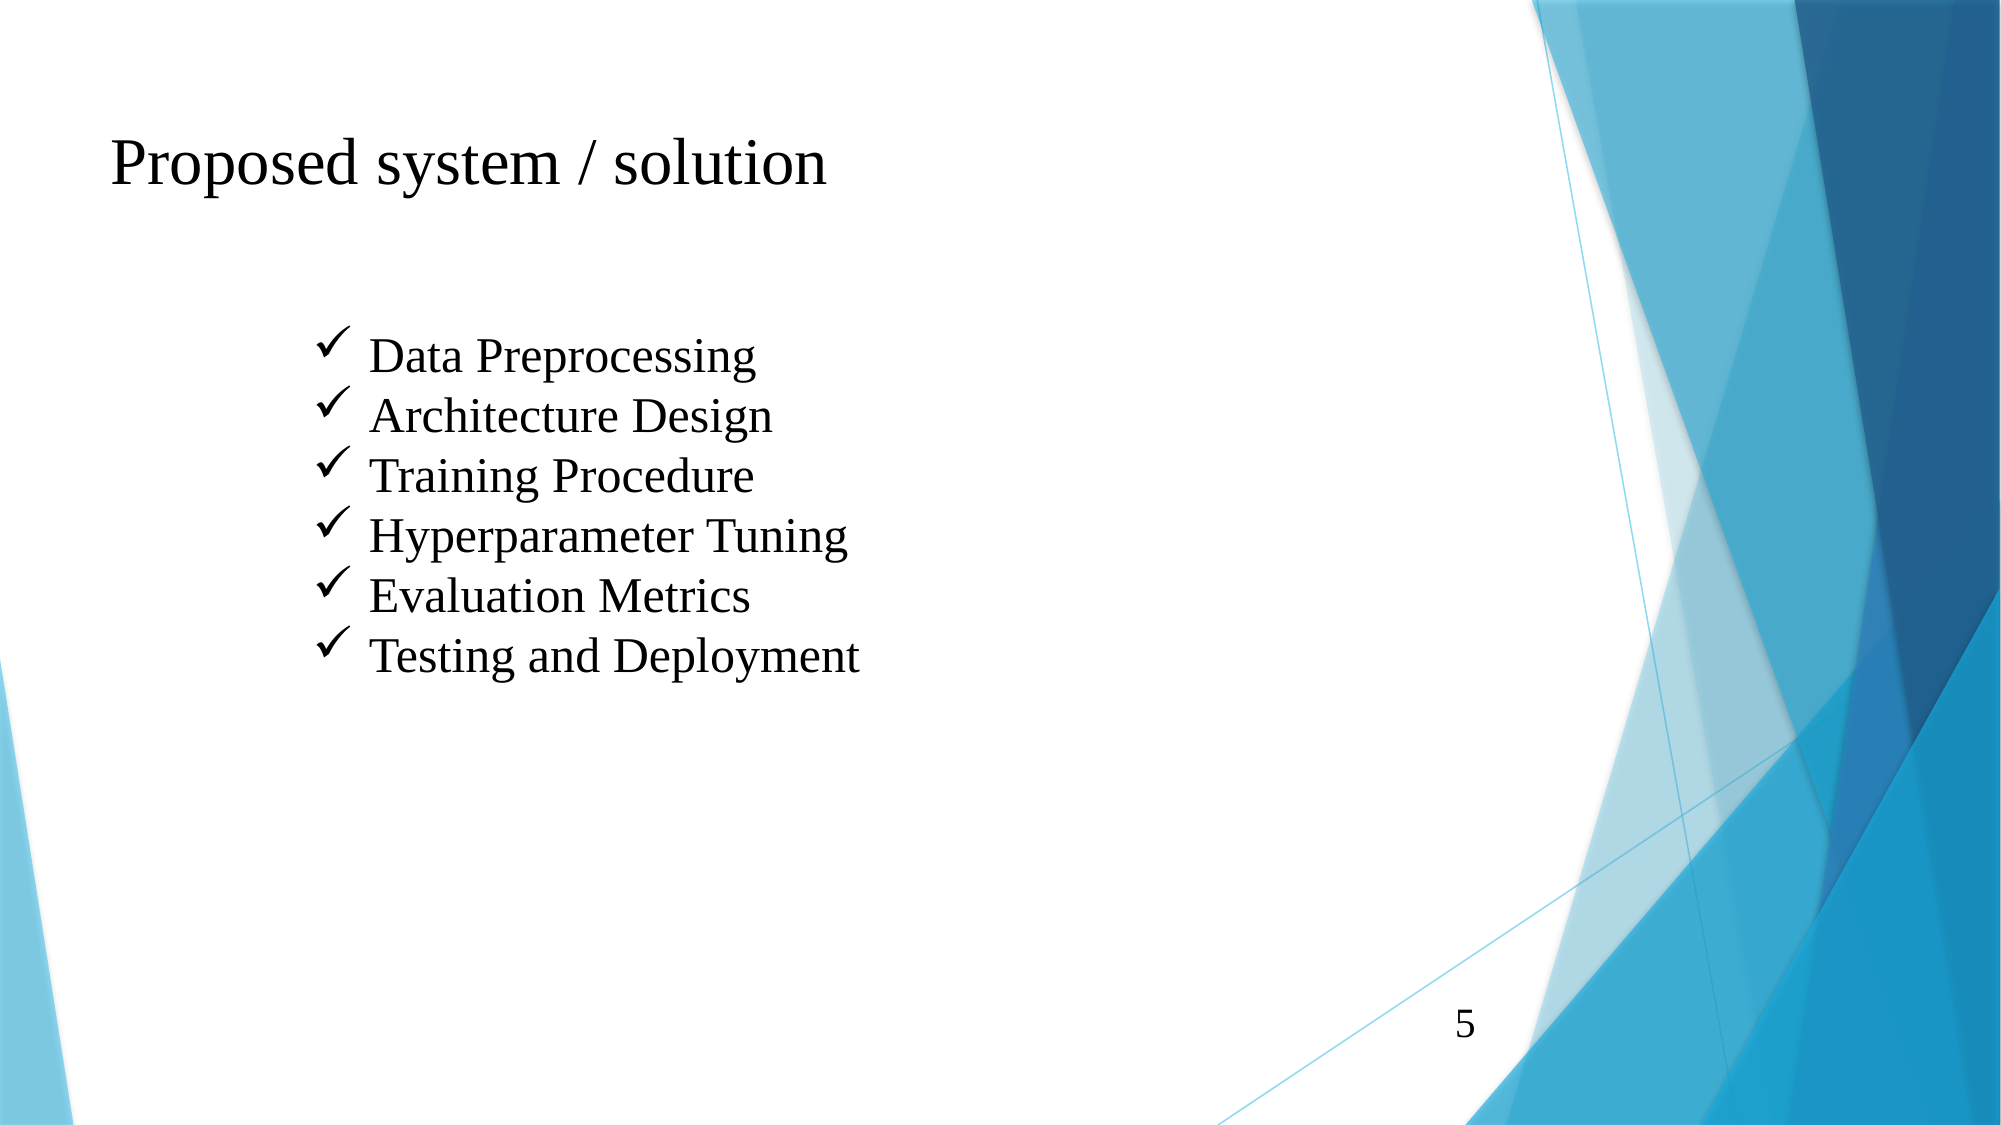

Proposed system / solution
Data Preprocessing
Architecture Design
Training Procedure
Hyperparameter Tuning
Evaluation Metrics
Testing and Deployment

5